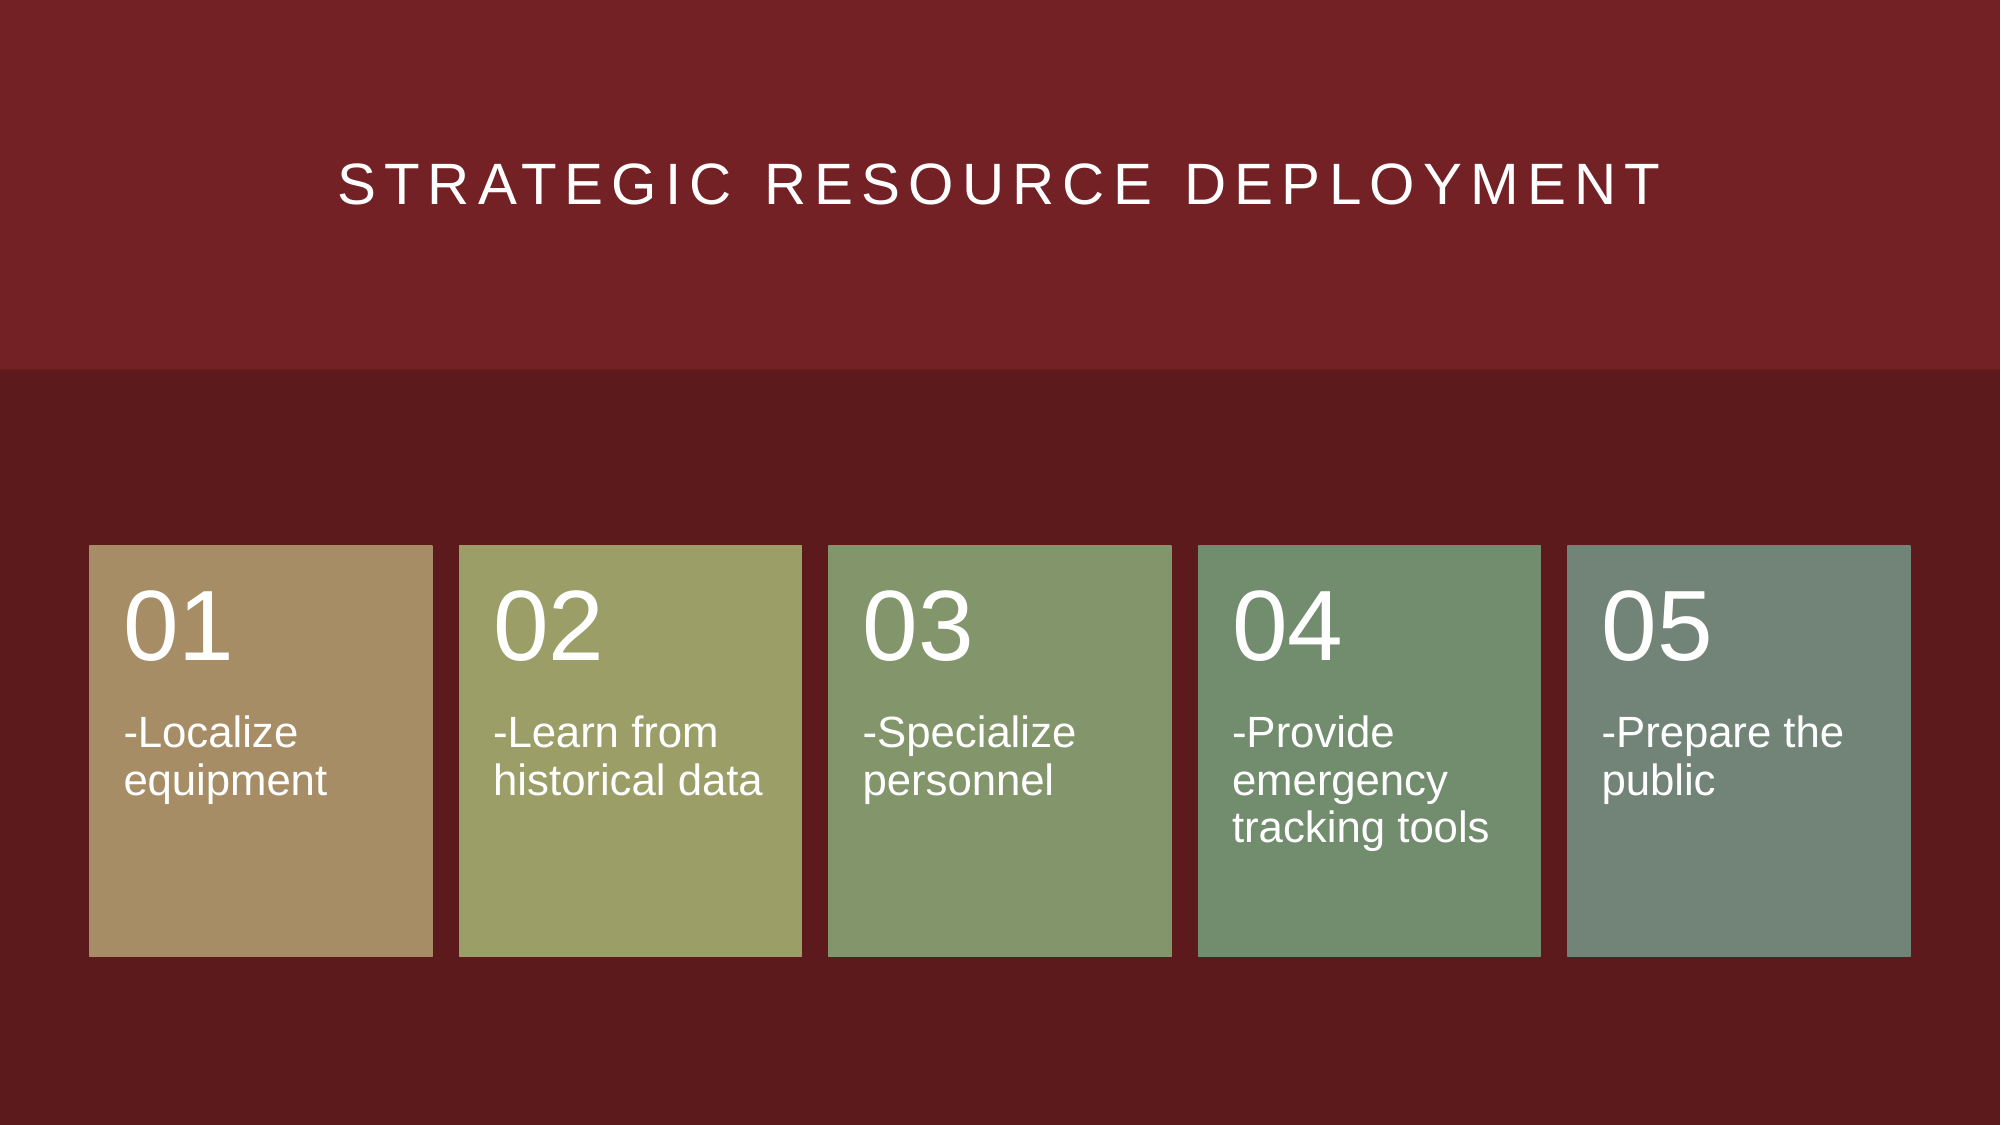

# Strategic Resource Deployment

-Localize equipment
01
-Learn from historical data
02
-Specialize personnel
03
-Provide emergency tracking tools
04
-Prepare the public
05